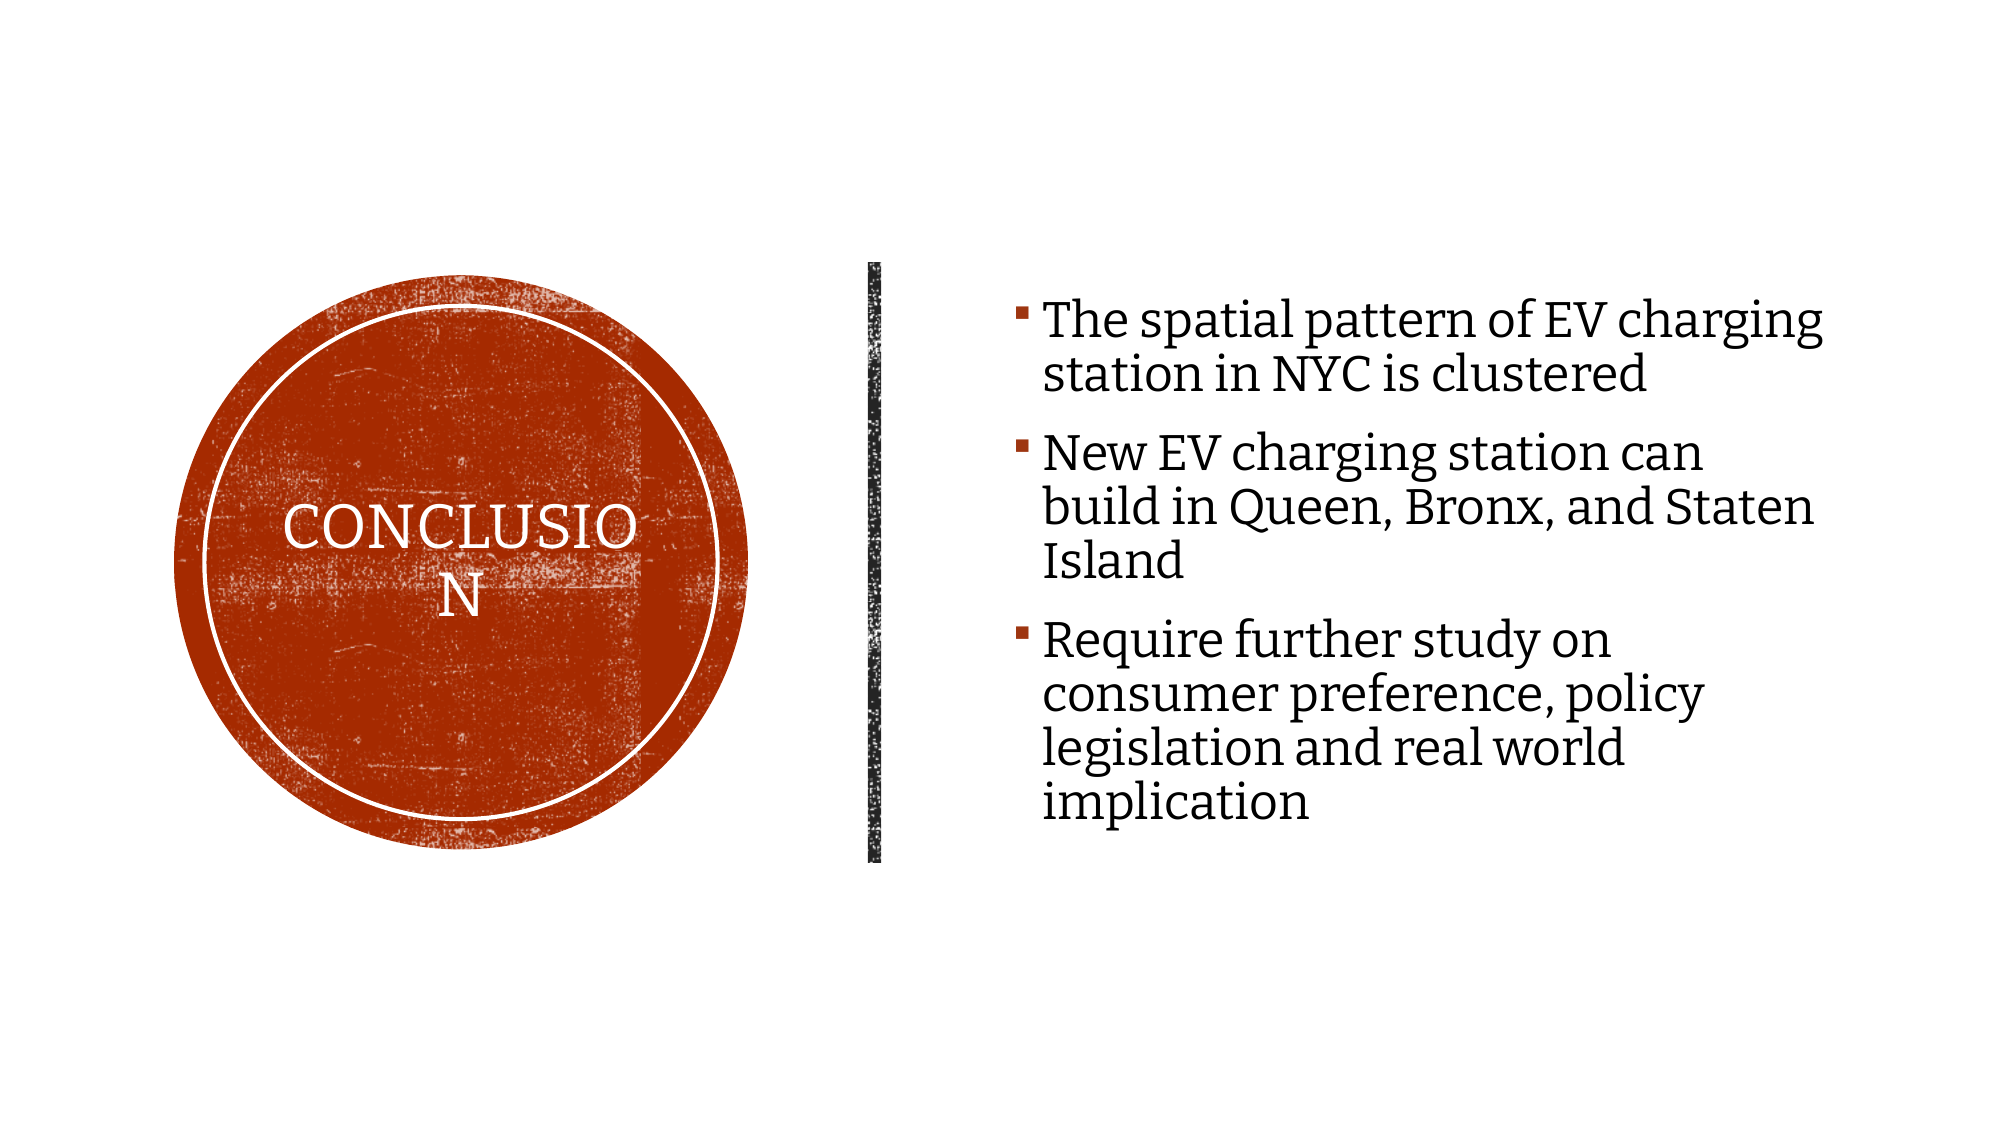

The spatial pattern of EV charging station in NYC is clustered
New EV charging station can build in Queen, Bronx, and Staten Island
Require further study on consumer preference, policy legislation and real world implication

# Conclusion